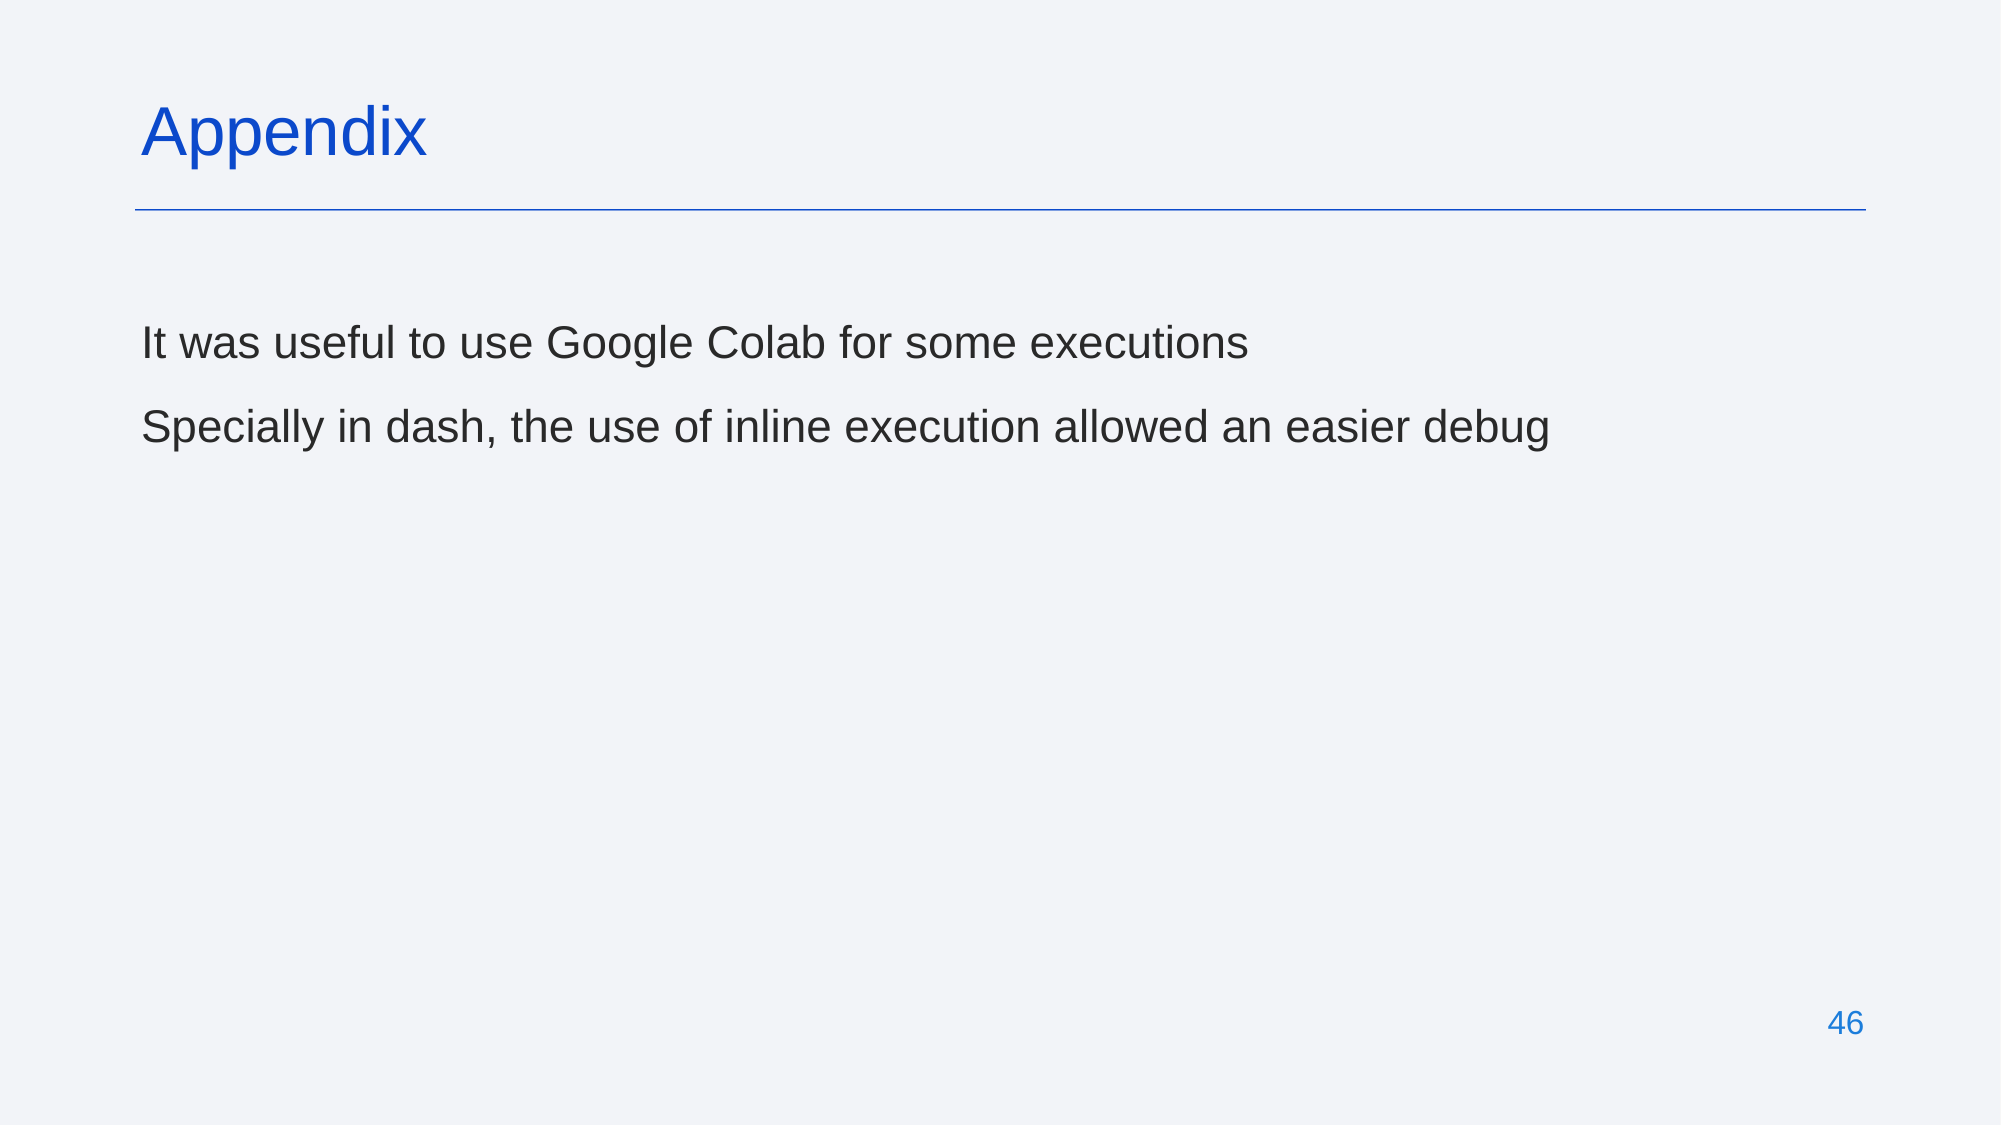

Appendix
It was useful to use Google Colab for some executions
Specially in dash, the use of inline execution allowed an easier debug
46